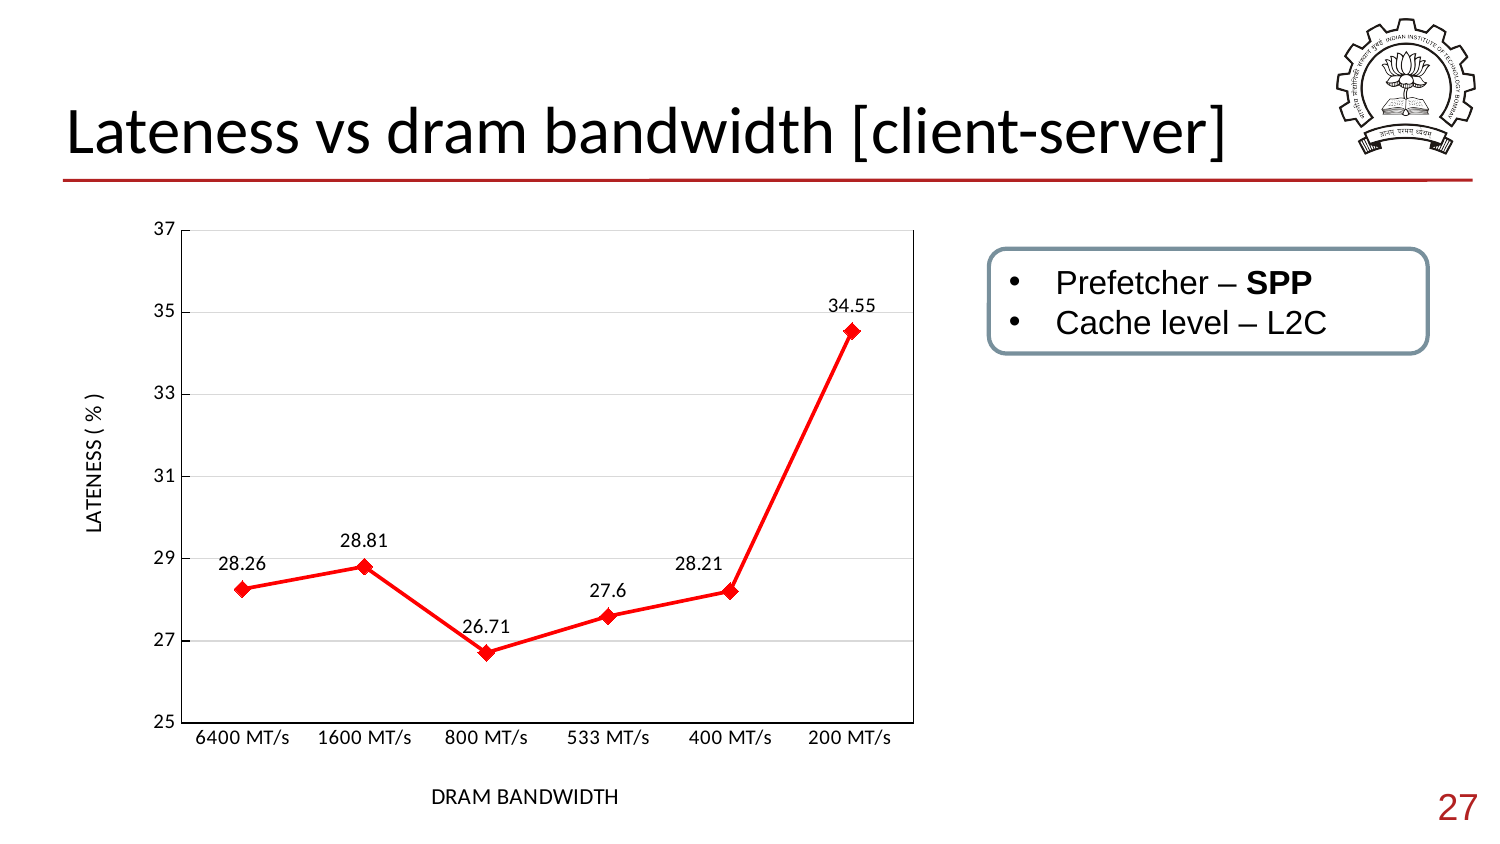

# Lateness vs dram bandwidth [client-server]

### Chart

| Category | lateness |
|---|---|
| 6400 MT/s | 28.26 |
| 1600 MT/s | 28.81 |
| 800 MT/s | 26.71 |
| 533 MT/s | 27.6 |
| 400 MT/s | 28.21 |
| 200 MT/s  | 34.55 |
Prefetcher – SPP
Cache level – L2C
27